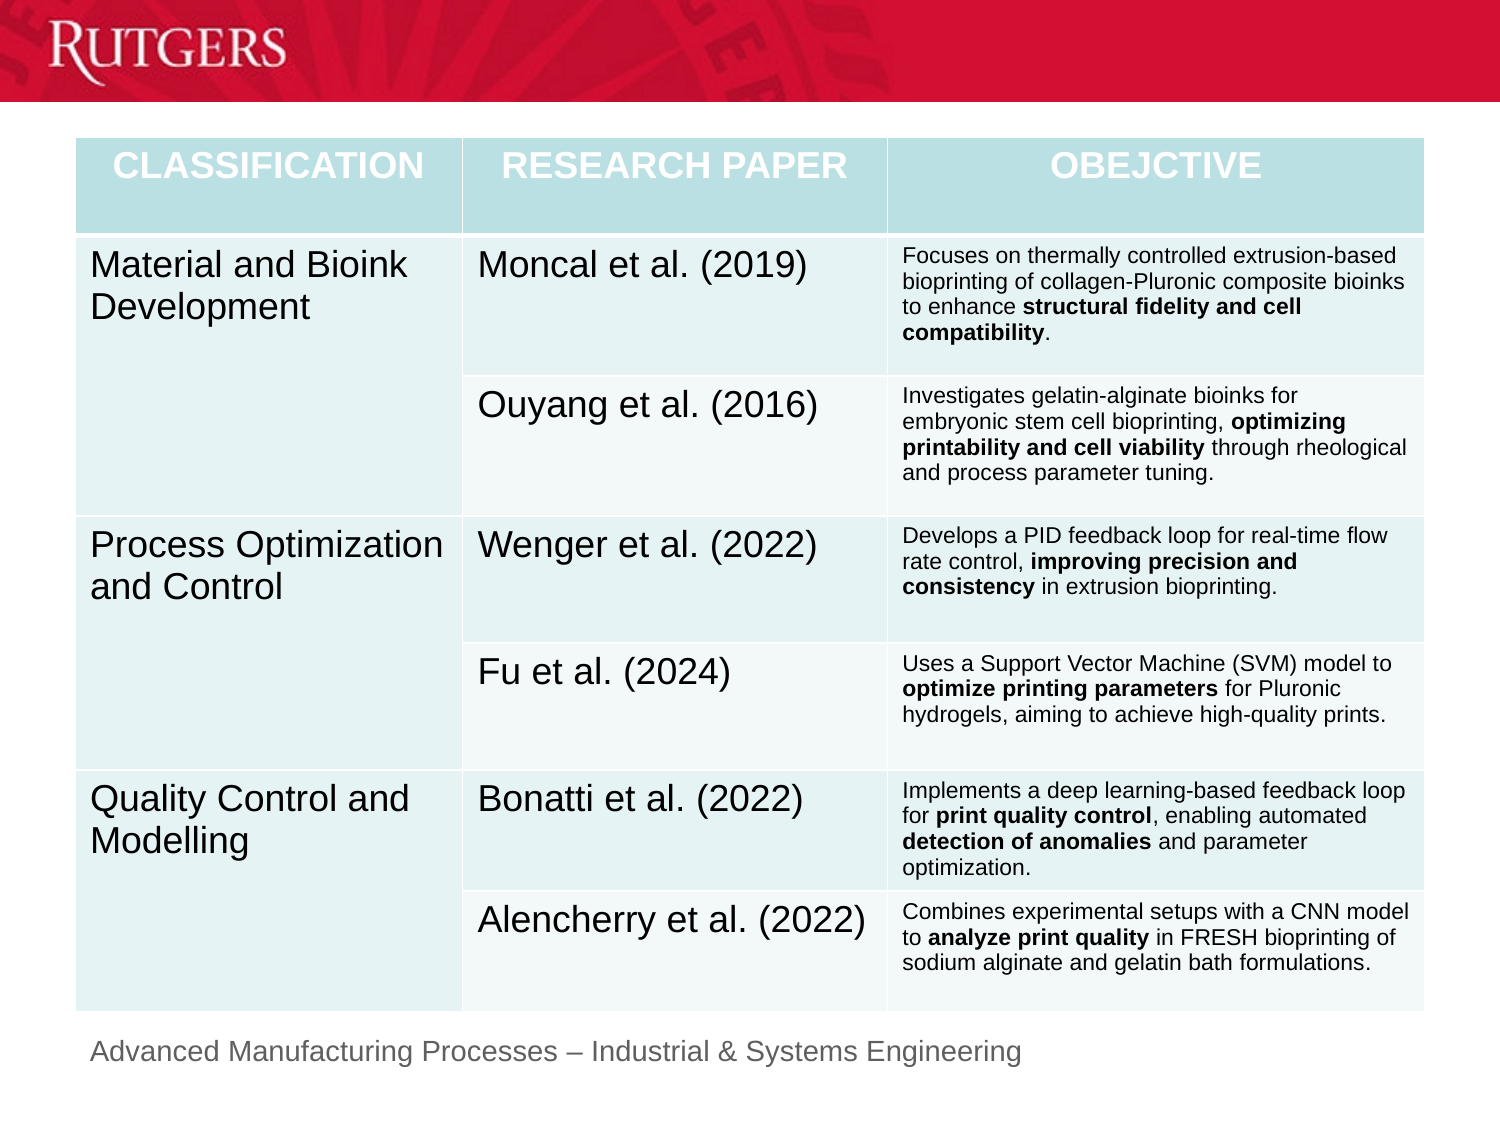

#
| CLASSIFICATION | RESEARCH PAPER | OBEJCTIVE |
| --- | --- | --- |
| Material and Bioink Development | Moncal et al. (2019) | Focuses on thermally controlled extrusion-based bioprinting of collagen-Pluronic composite bioinks to enhance structural fidelity and cell compatibility​. |
|  | Ouyang et al. (2016) | Investigates gelatin-alginate bioinks for embryonic stem cell bioprinting, optimizing printability and cell viability through rheological and process parameter tuning​. |
| Process Optimization and Control | Wenger et al. (2022) | Develops a PID feedback loop for real-time flow rate control, improving precision and consistency in extrusion bioprinting​. |
|  | Fu et al. (2024) | Uses a Support Vector Machine (SVM) model to optimize printing parameters for Pluronic hydrogels, aiming to achieve high-quality prints​. |
| Quality Control and Modelling | Bonatti et al. (2022) | Implements a deep learning-based feedback loop for print quality control, enabling automated detection of anomalies and parameter optimization​. |
|  | Alencherry et al. (2022) | Combines experimental setups with a CNN model to analyze print quality in FRESH bioprinting of sodium alginate and gelatin bath formulations​. |